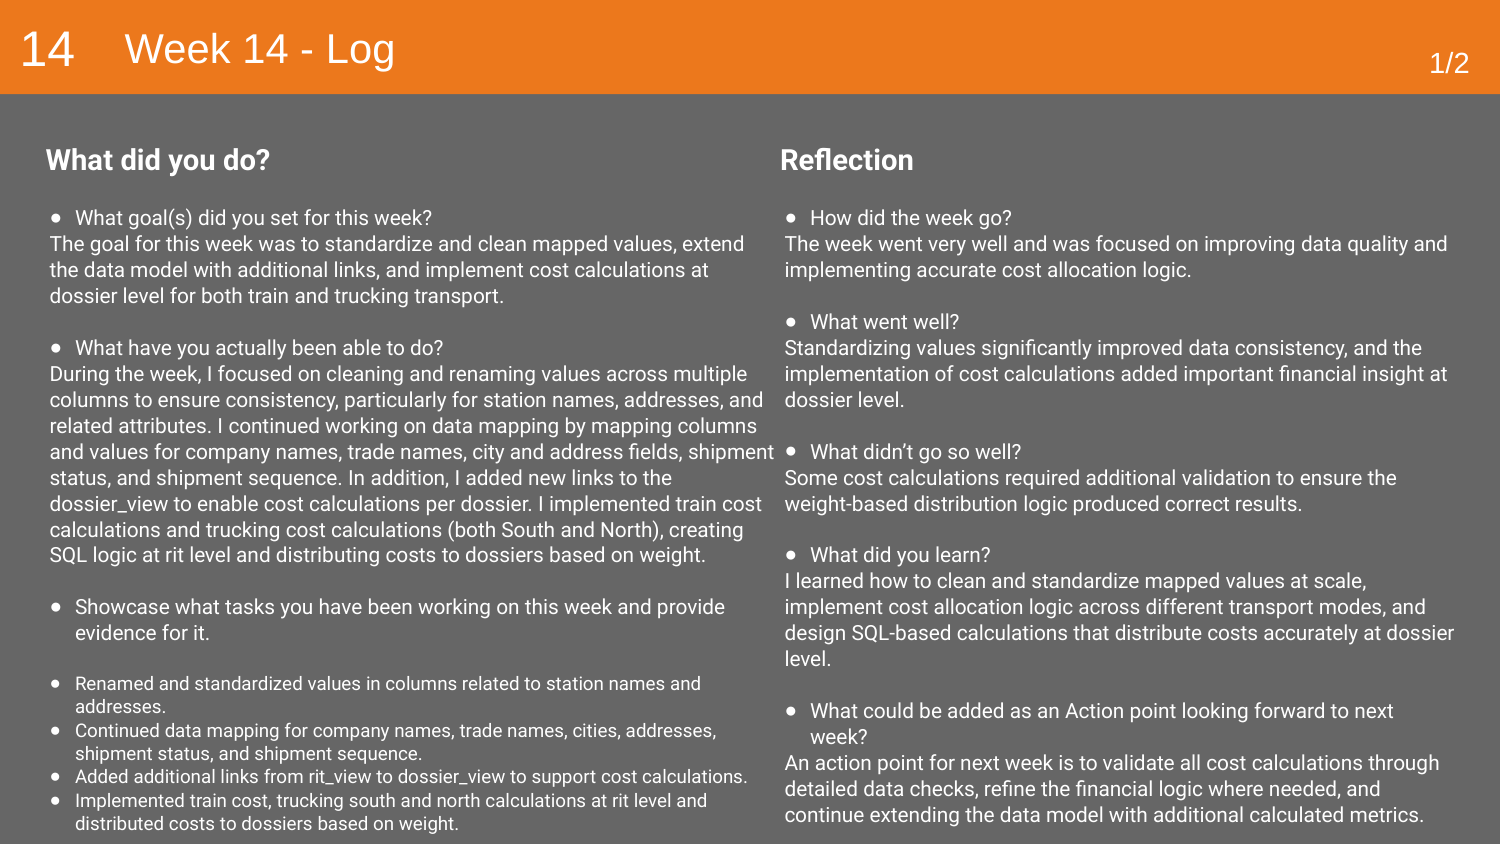

14
# Week 14 - Log
1/2

What did you do?
Reflection
What goal(s) did you set for this week?
The goal for this week was to standardize and clean mapped values, extend the data model with additional links, and implement cost calculations at dossier level for both train and trucking transport.

What have you actually been able to do?
During the week, I focused on cleaning and renaming values across multiple columns to ensure consistency, particularly for station names, addresses, and related attributes. I continued working on data mapping by mapping columns and values for company names, trade names, city and address fields, shipment status, and shipment sequence. In addition, I added new links to the dossier_view to enable cost calculations per dossier. I implemented train cost calculations and trucking cost calculations (both South and North), creating SQL logic at rit level and distributing costs to dossiers based on weight.

Showcase what tasks you have been working on this week and provide evidence for it.

Renamed and standardized values in columns related to station names and addresses.
Continued data mapping for company names, trade names, cities, addresses, shipment status, and shipment sequence.
Added additional links from rit_view to dossier_view to support cost calculations.
Implemented train cost, trucking south and north calculations at rit level and distributed costs to dossiers based on weight.
How did the week go?
The week went very well and was focused on improving data quality and implementing accurate cost allocation logic.

What went well?
Standardizing values significantly improved data consistency, and the implementation of cost calculations added important financial insight at dossier level.

What didn’t go so well?
Some cost calculations required additional validation to ensure the weight-based distribution logic produced correct results.

What did you learn?
I learned how to clean and standardize mapped values at scale, implement cost allocation logic across different transport modes, and design SQL-based calculations that distribute costs accurately at dossier level.

What could be added as an Action point looking forward to next week?
An action point for next week is to validate all cost calculations through detailed data checks, refine the financial logic where needed, and continue extending the data model with additional calculated metrics.